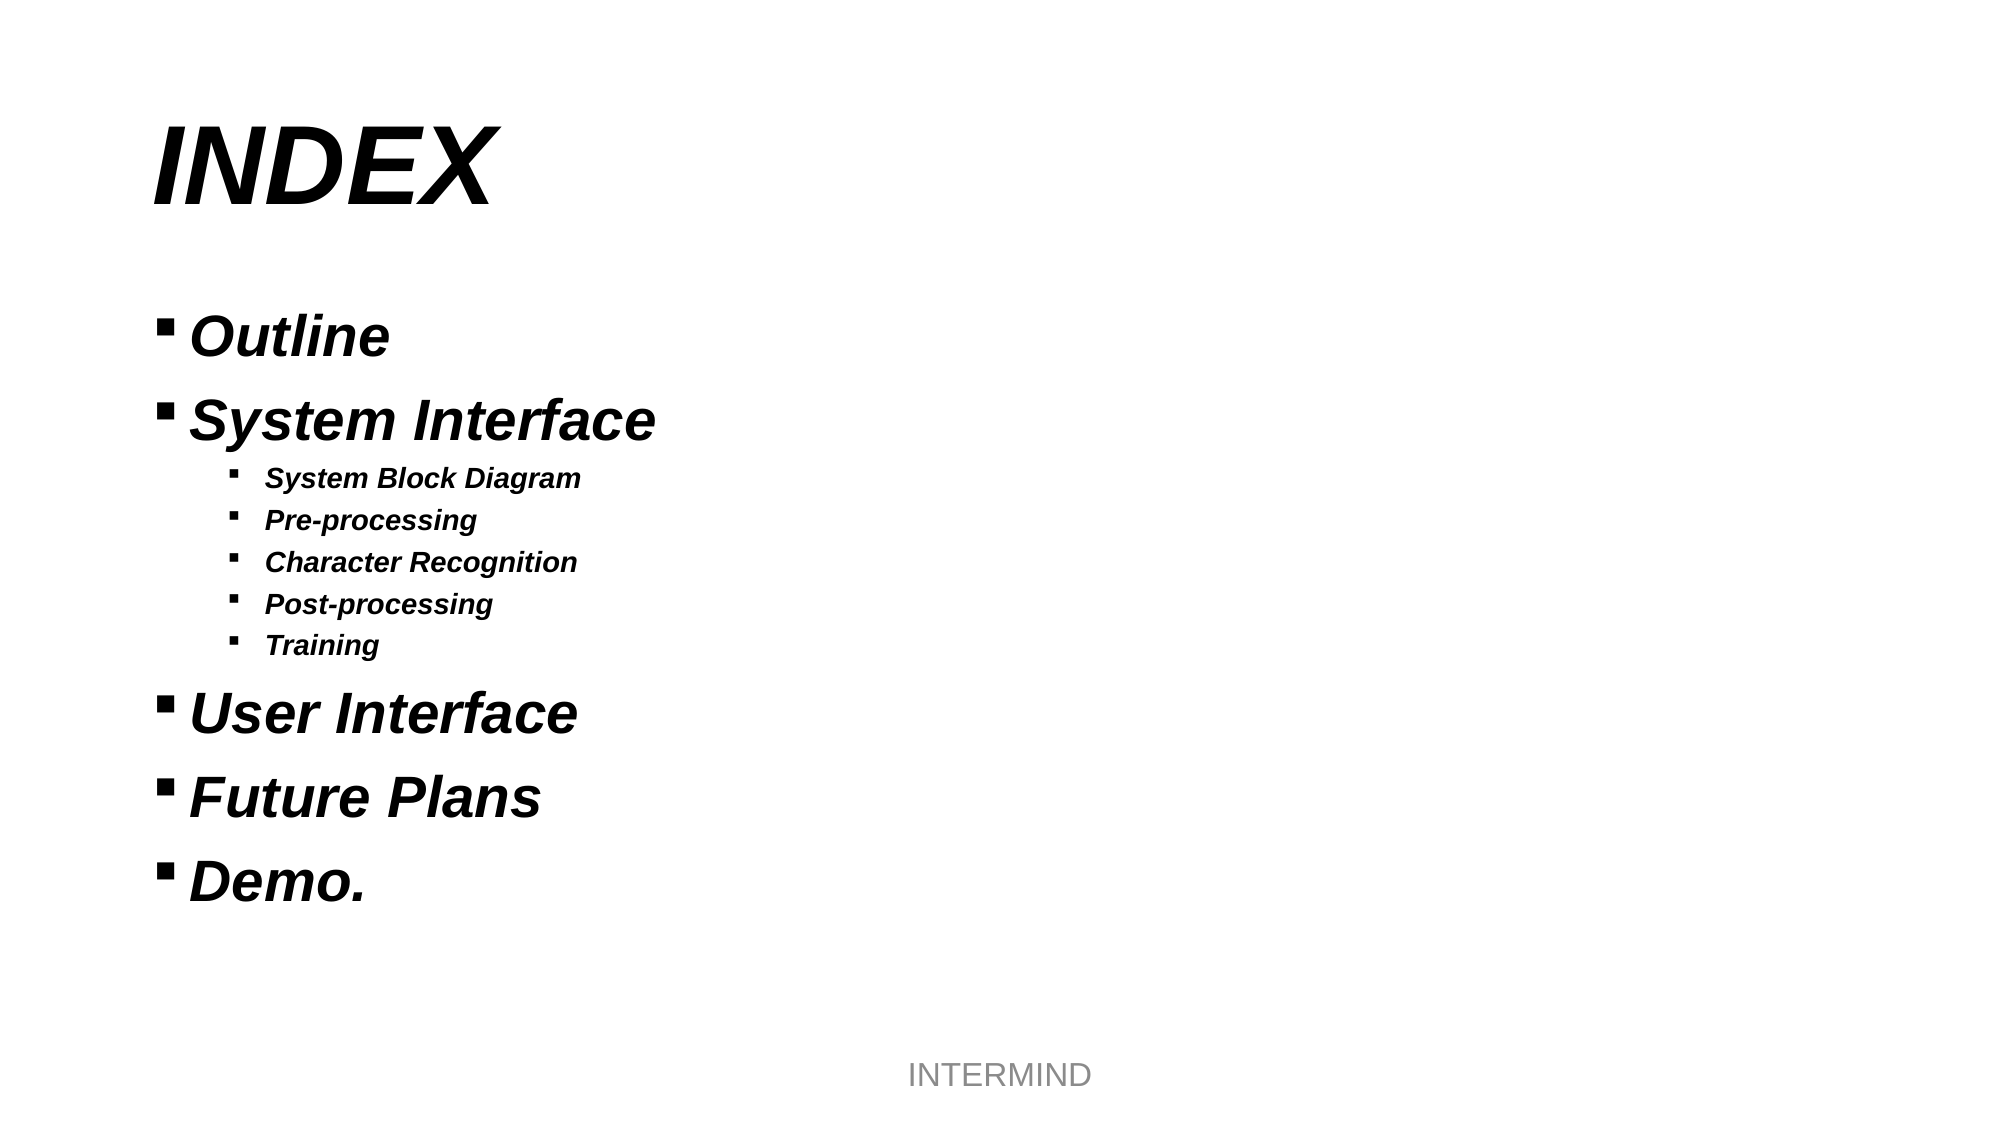

# INDEX

Outline
System Interface
System Block Diagram
Pre-processing
Character Recognition
Post-processing
Training
User Interface
Future Plans
Demo.

INTERMIND